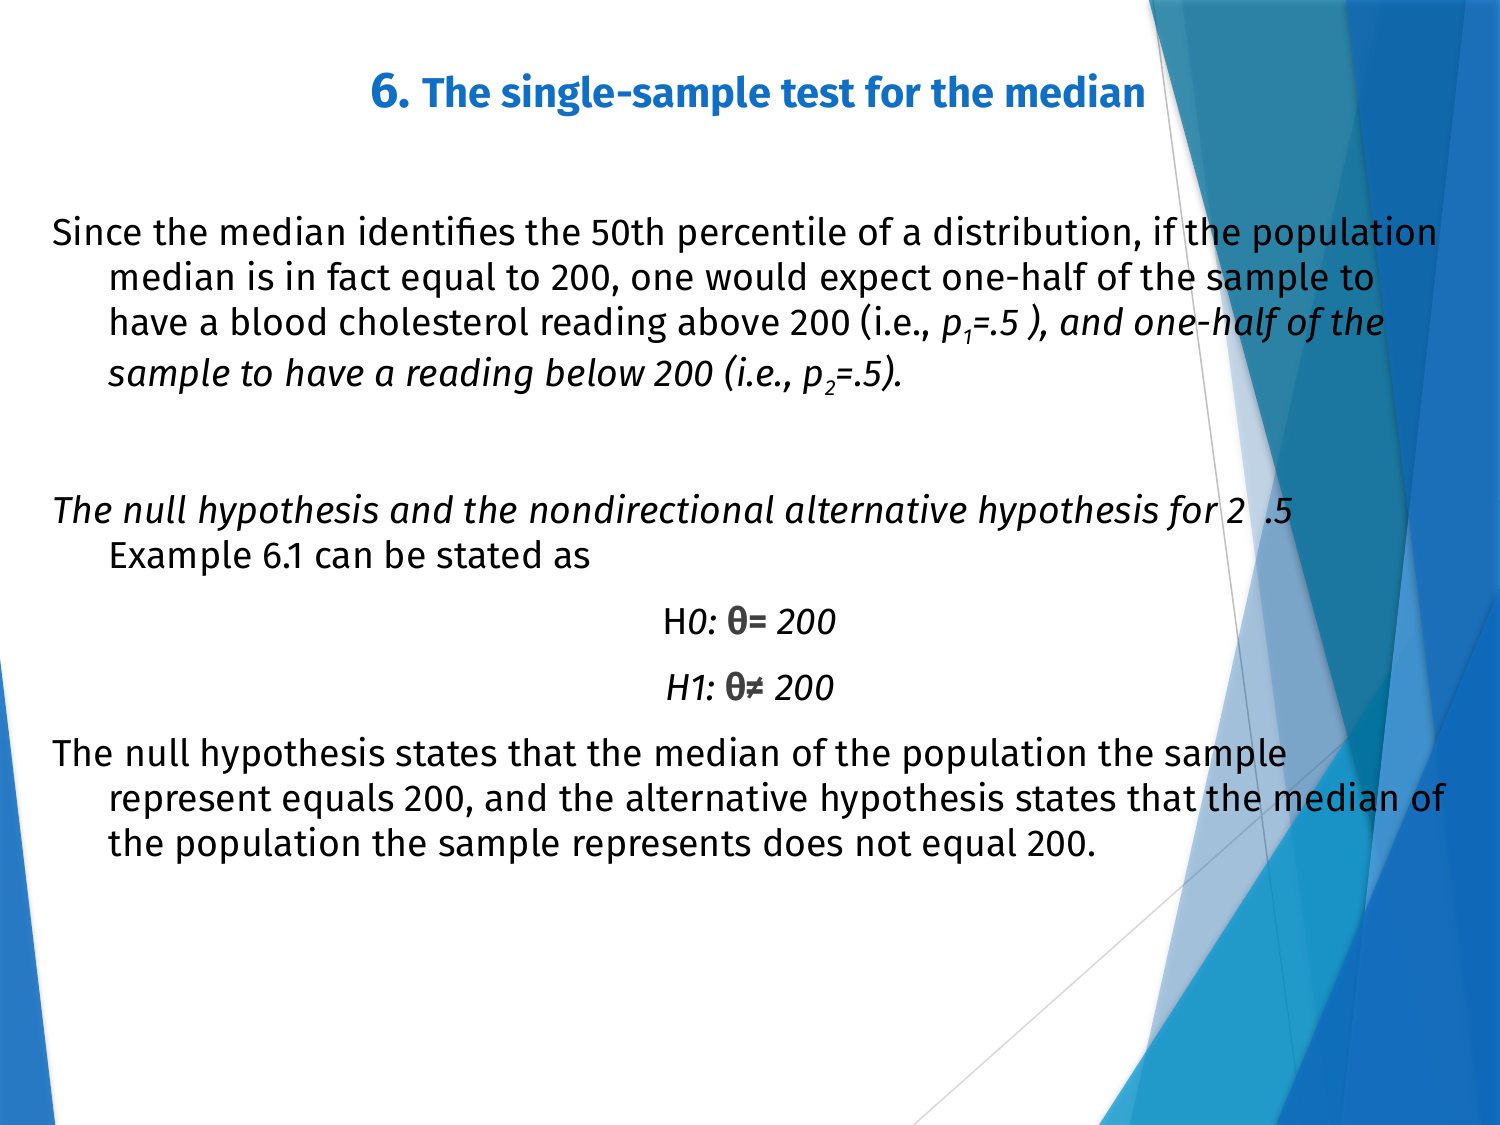

# 6. The single-sample test for the median
Since the median identifies the 50th percentile of a distribution, if the population median is in fact equal to 200, one would expect one-half of the sample to have a blood cholesterol reading above 200 (i.e., p1=.5 ), and one-half of the sample to have a reading below 200 (i.e., p2=.5).

The null hypothesis and the nondirectional alternative hypothesis for 2  .5 Example 6.1 can be stated as
H0: θ= 200
H1: θ≠ 200
The null hypothesis states that the median of the population the sample represent equals 200, and the alternative hypothesis states that the median of the population the sample represents does not equal 200.